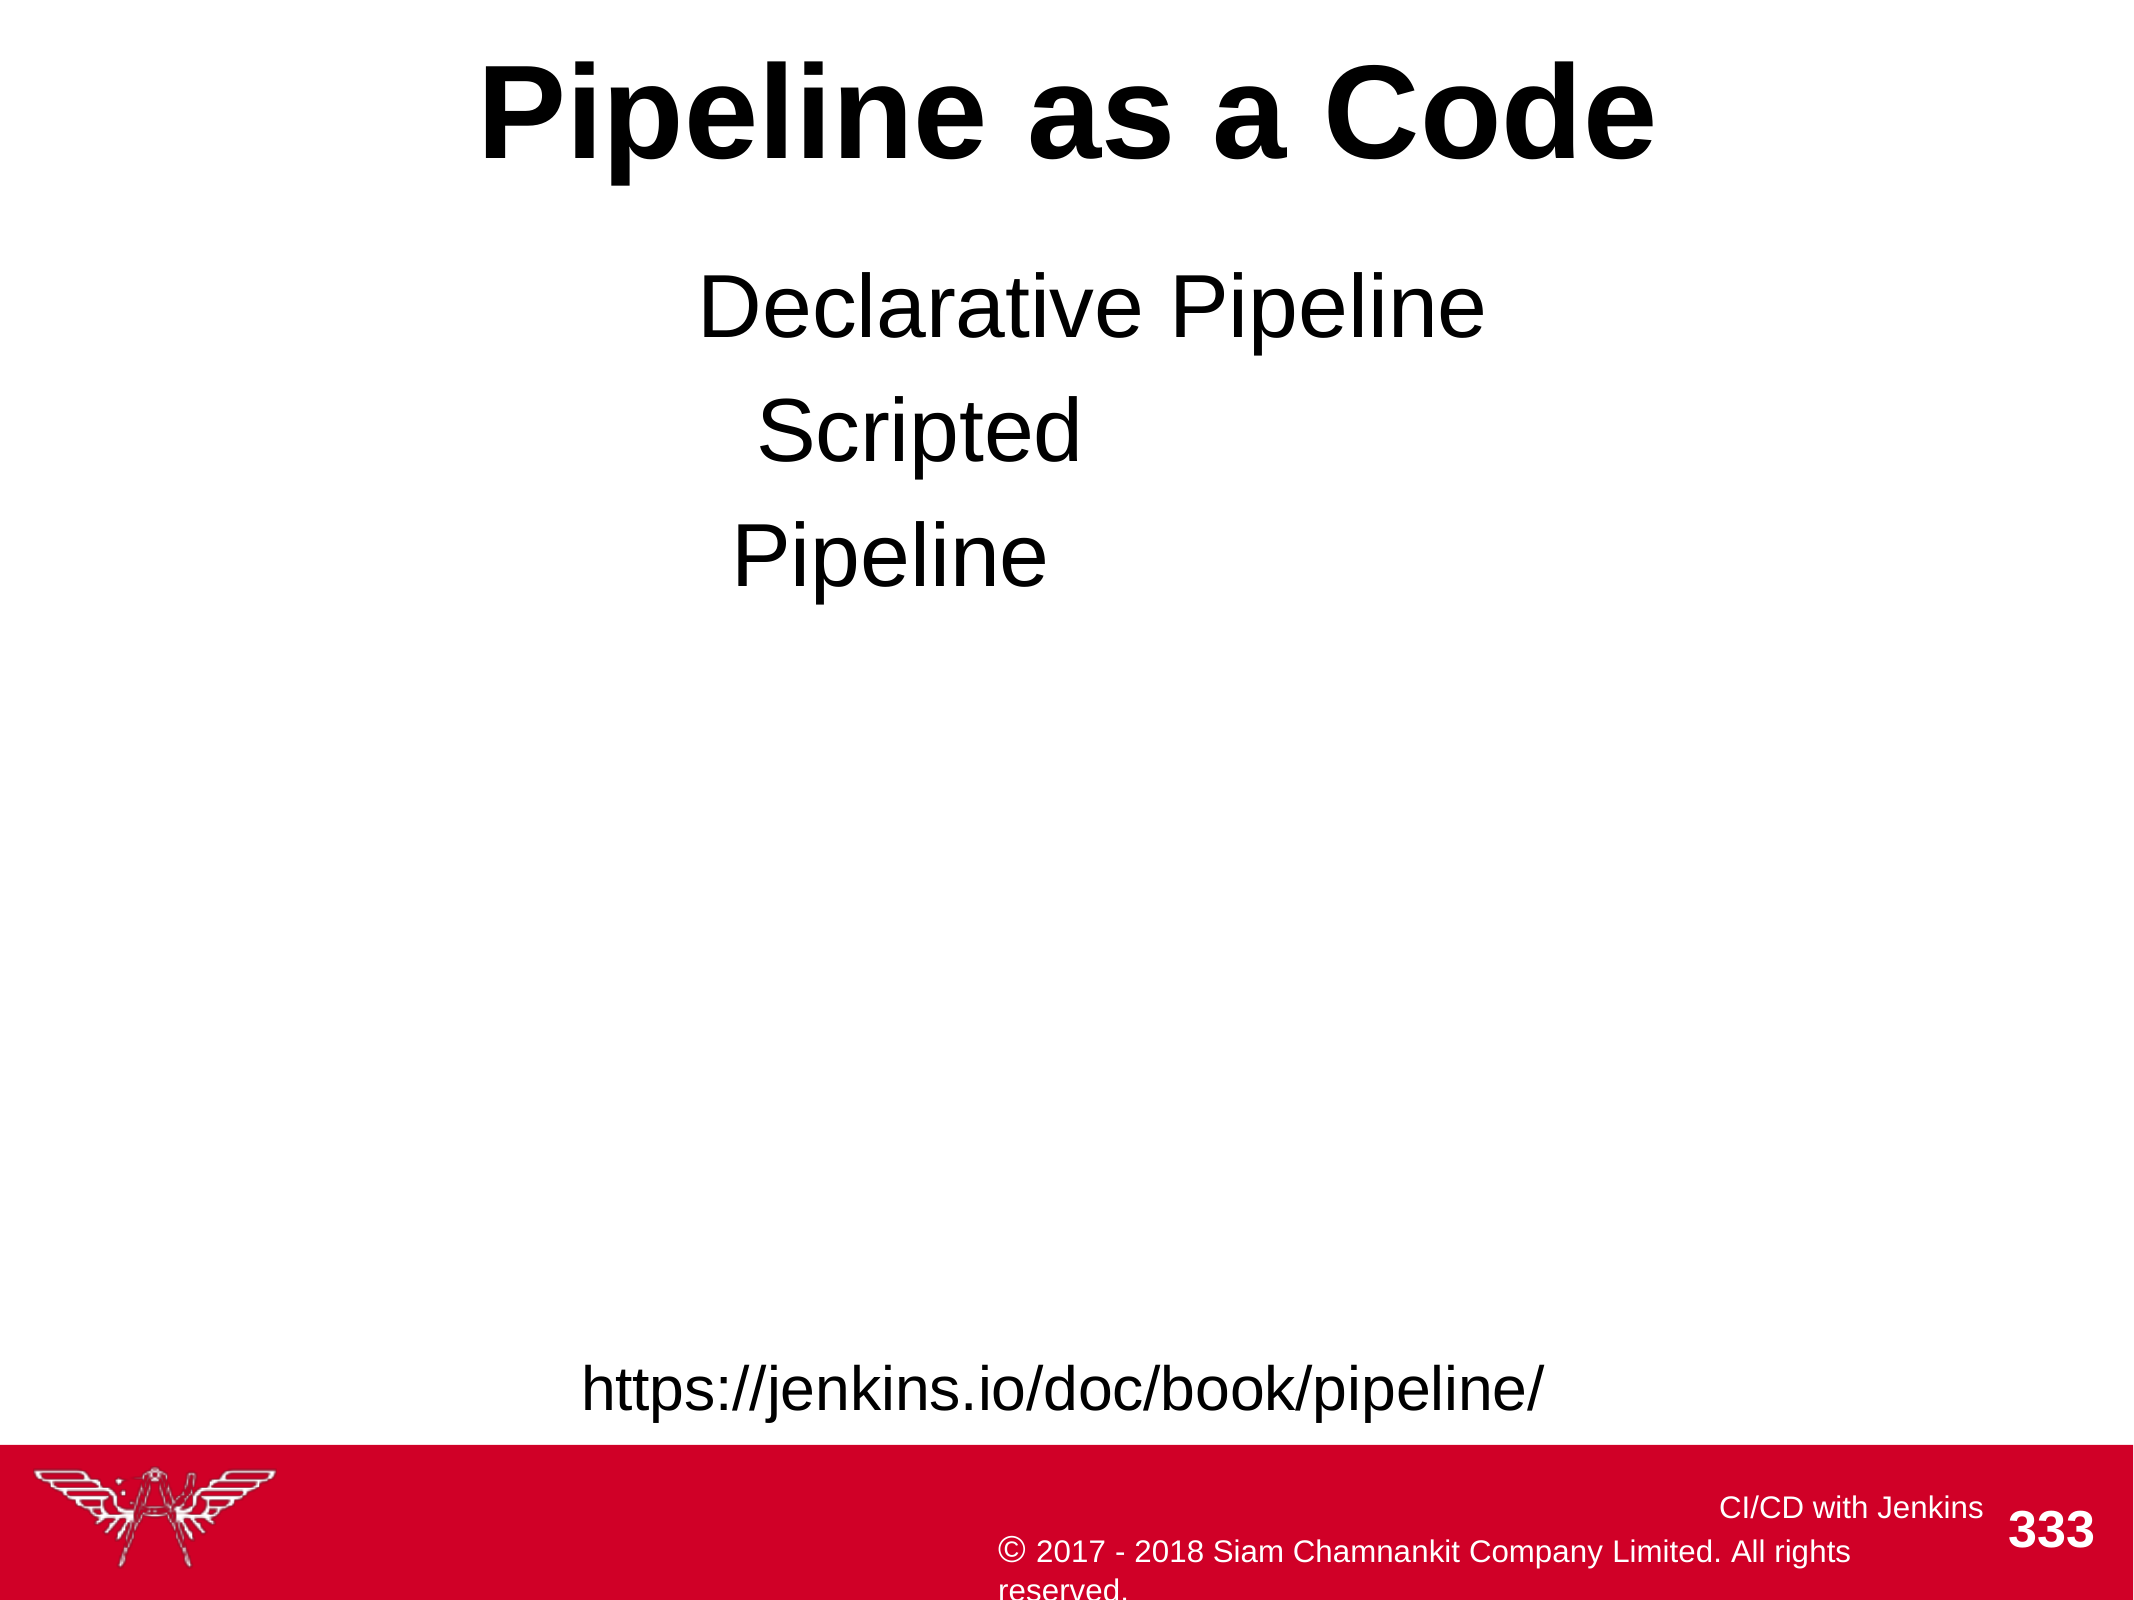

# Pipeline	as	a	Code
Declarative Pipeline  Scripted	Pipeline
https://jenkins.io/doc/book/pipeline/
CI/CD with Jenkins
© 2017 - 2018 Siam Chamnankit Company Limited. All rights reserved.
333